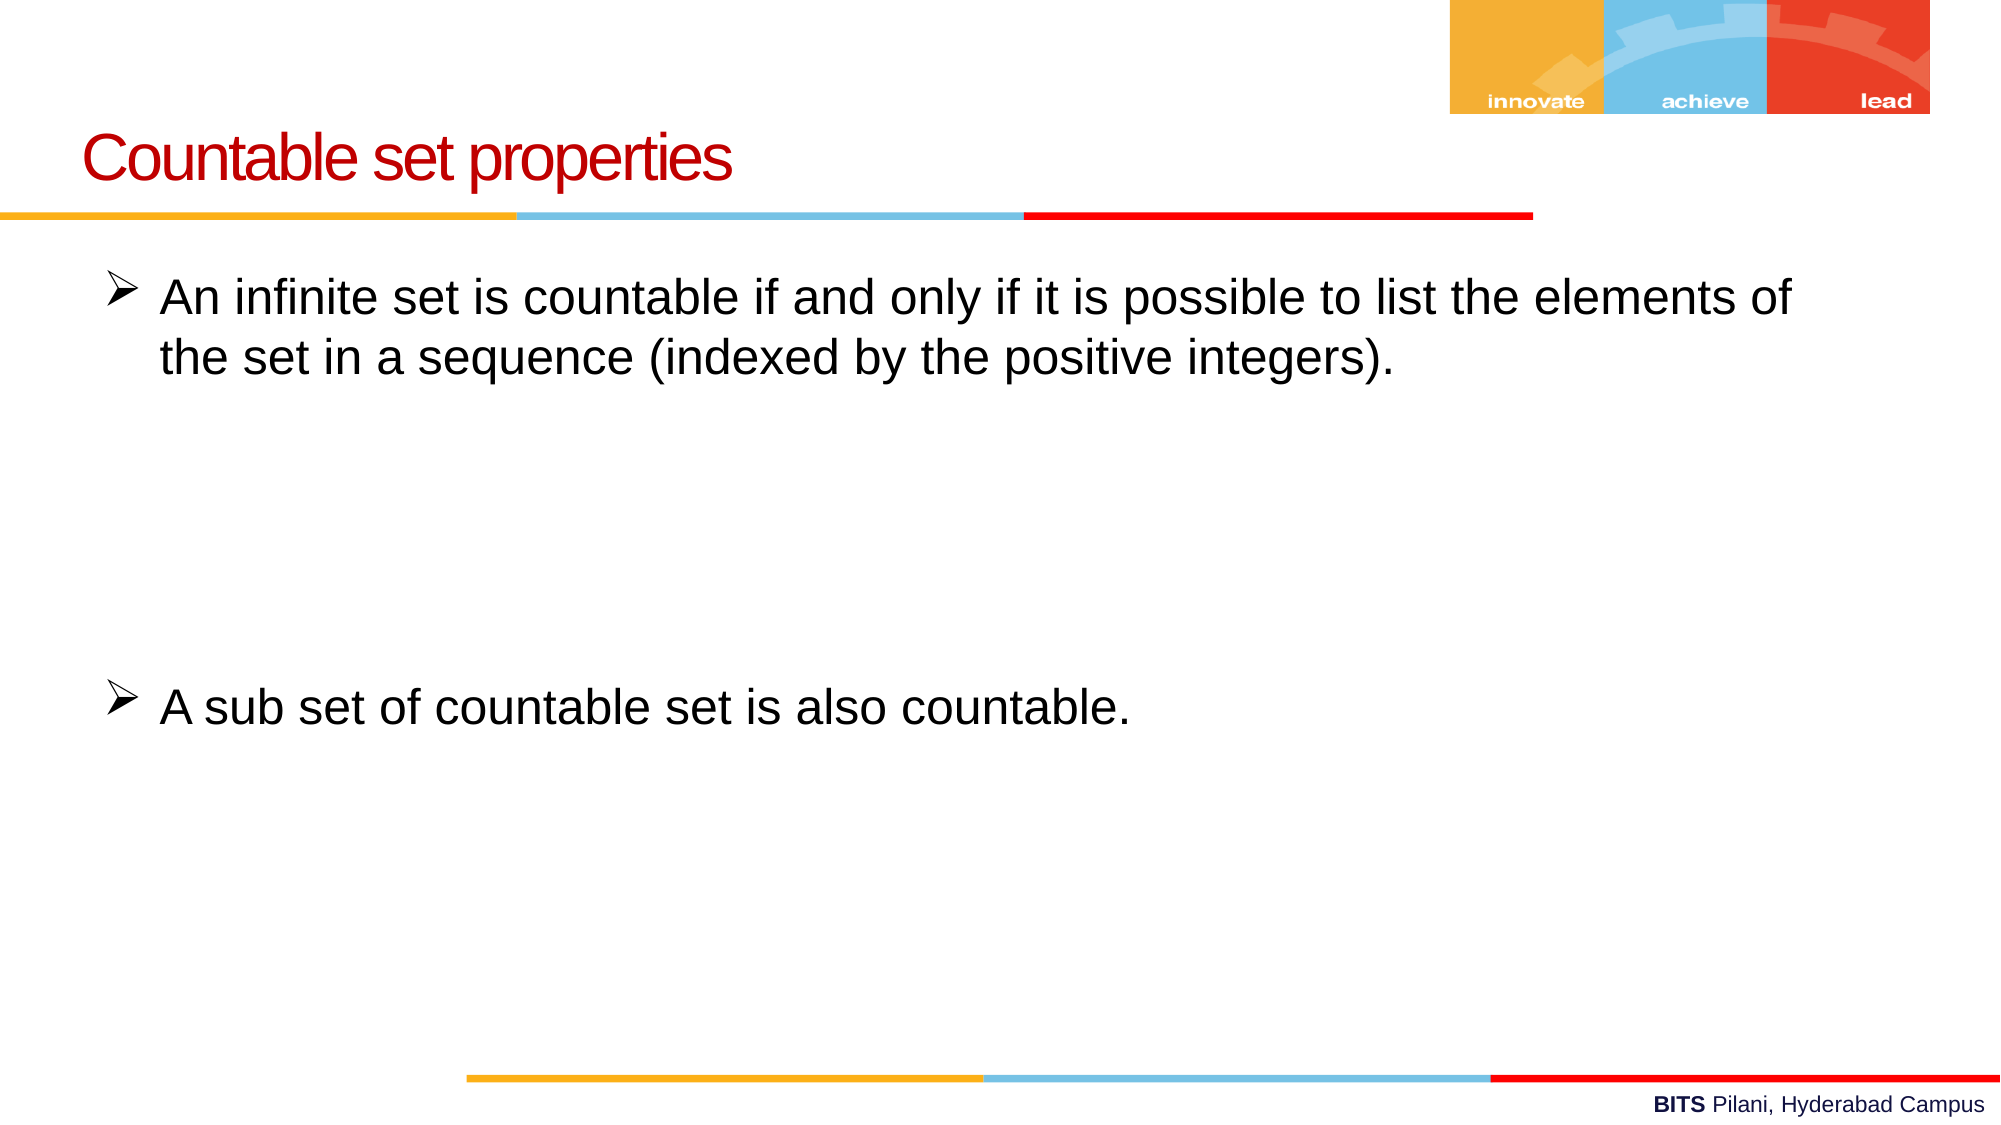

Countable set properties
An infinite set is countable if and only if it is possible to list the elements of the set in a sequence (indexed by the positive integers).

A sub set of countable set is also countable.